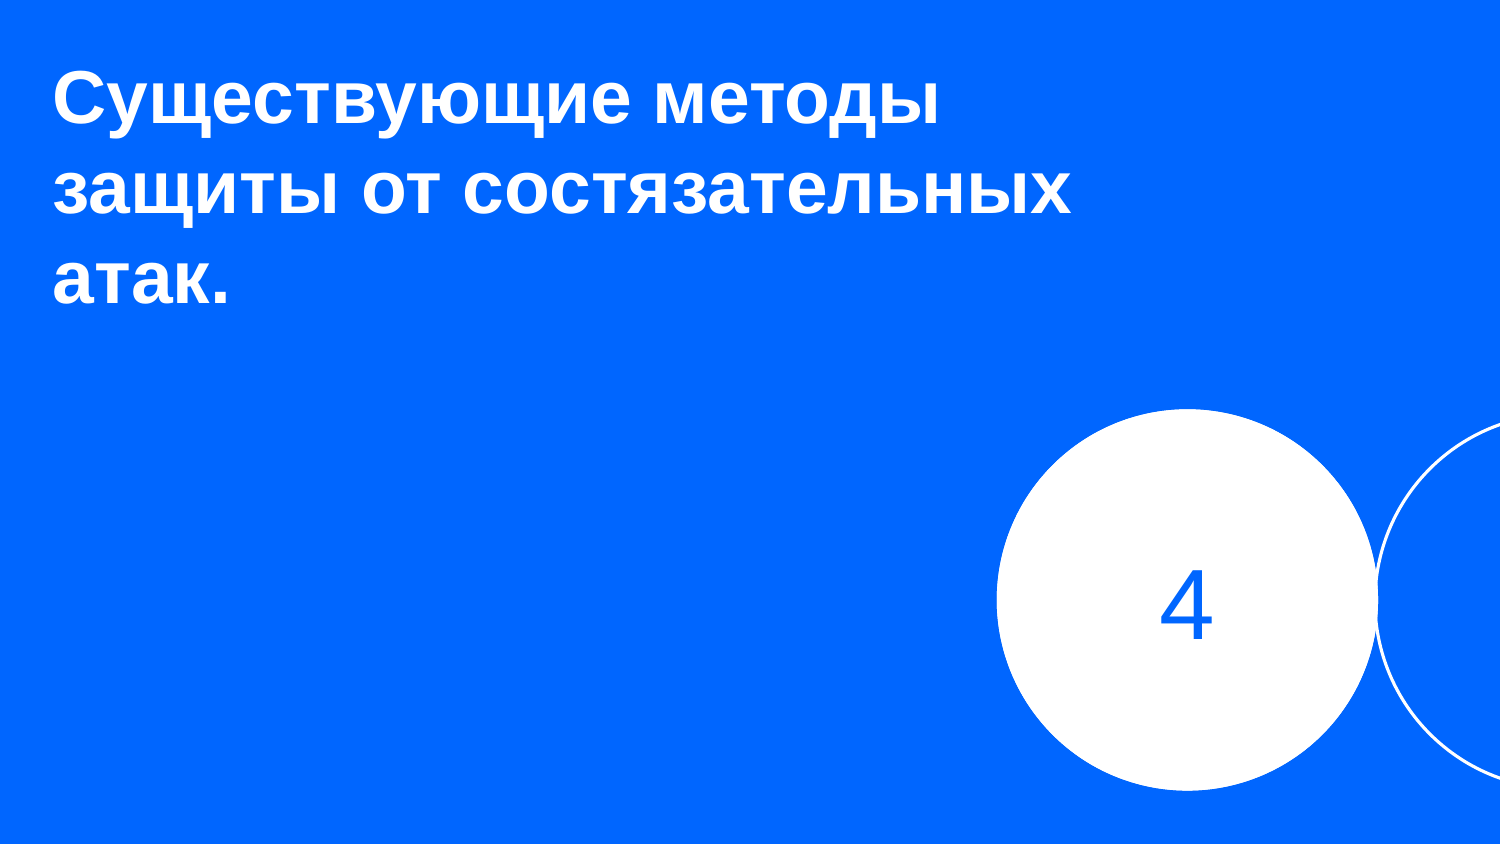

Существующие методы защиты от состязательных атак.
4